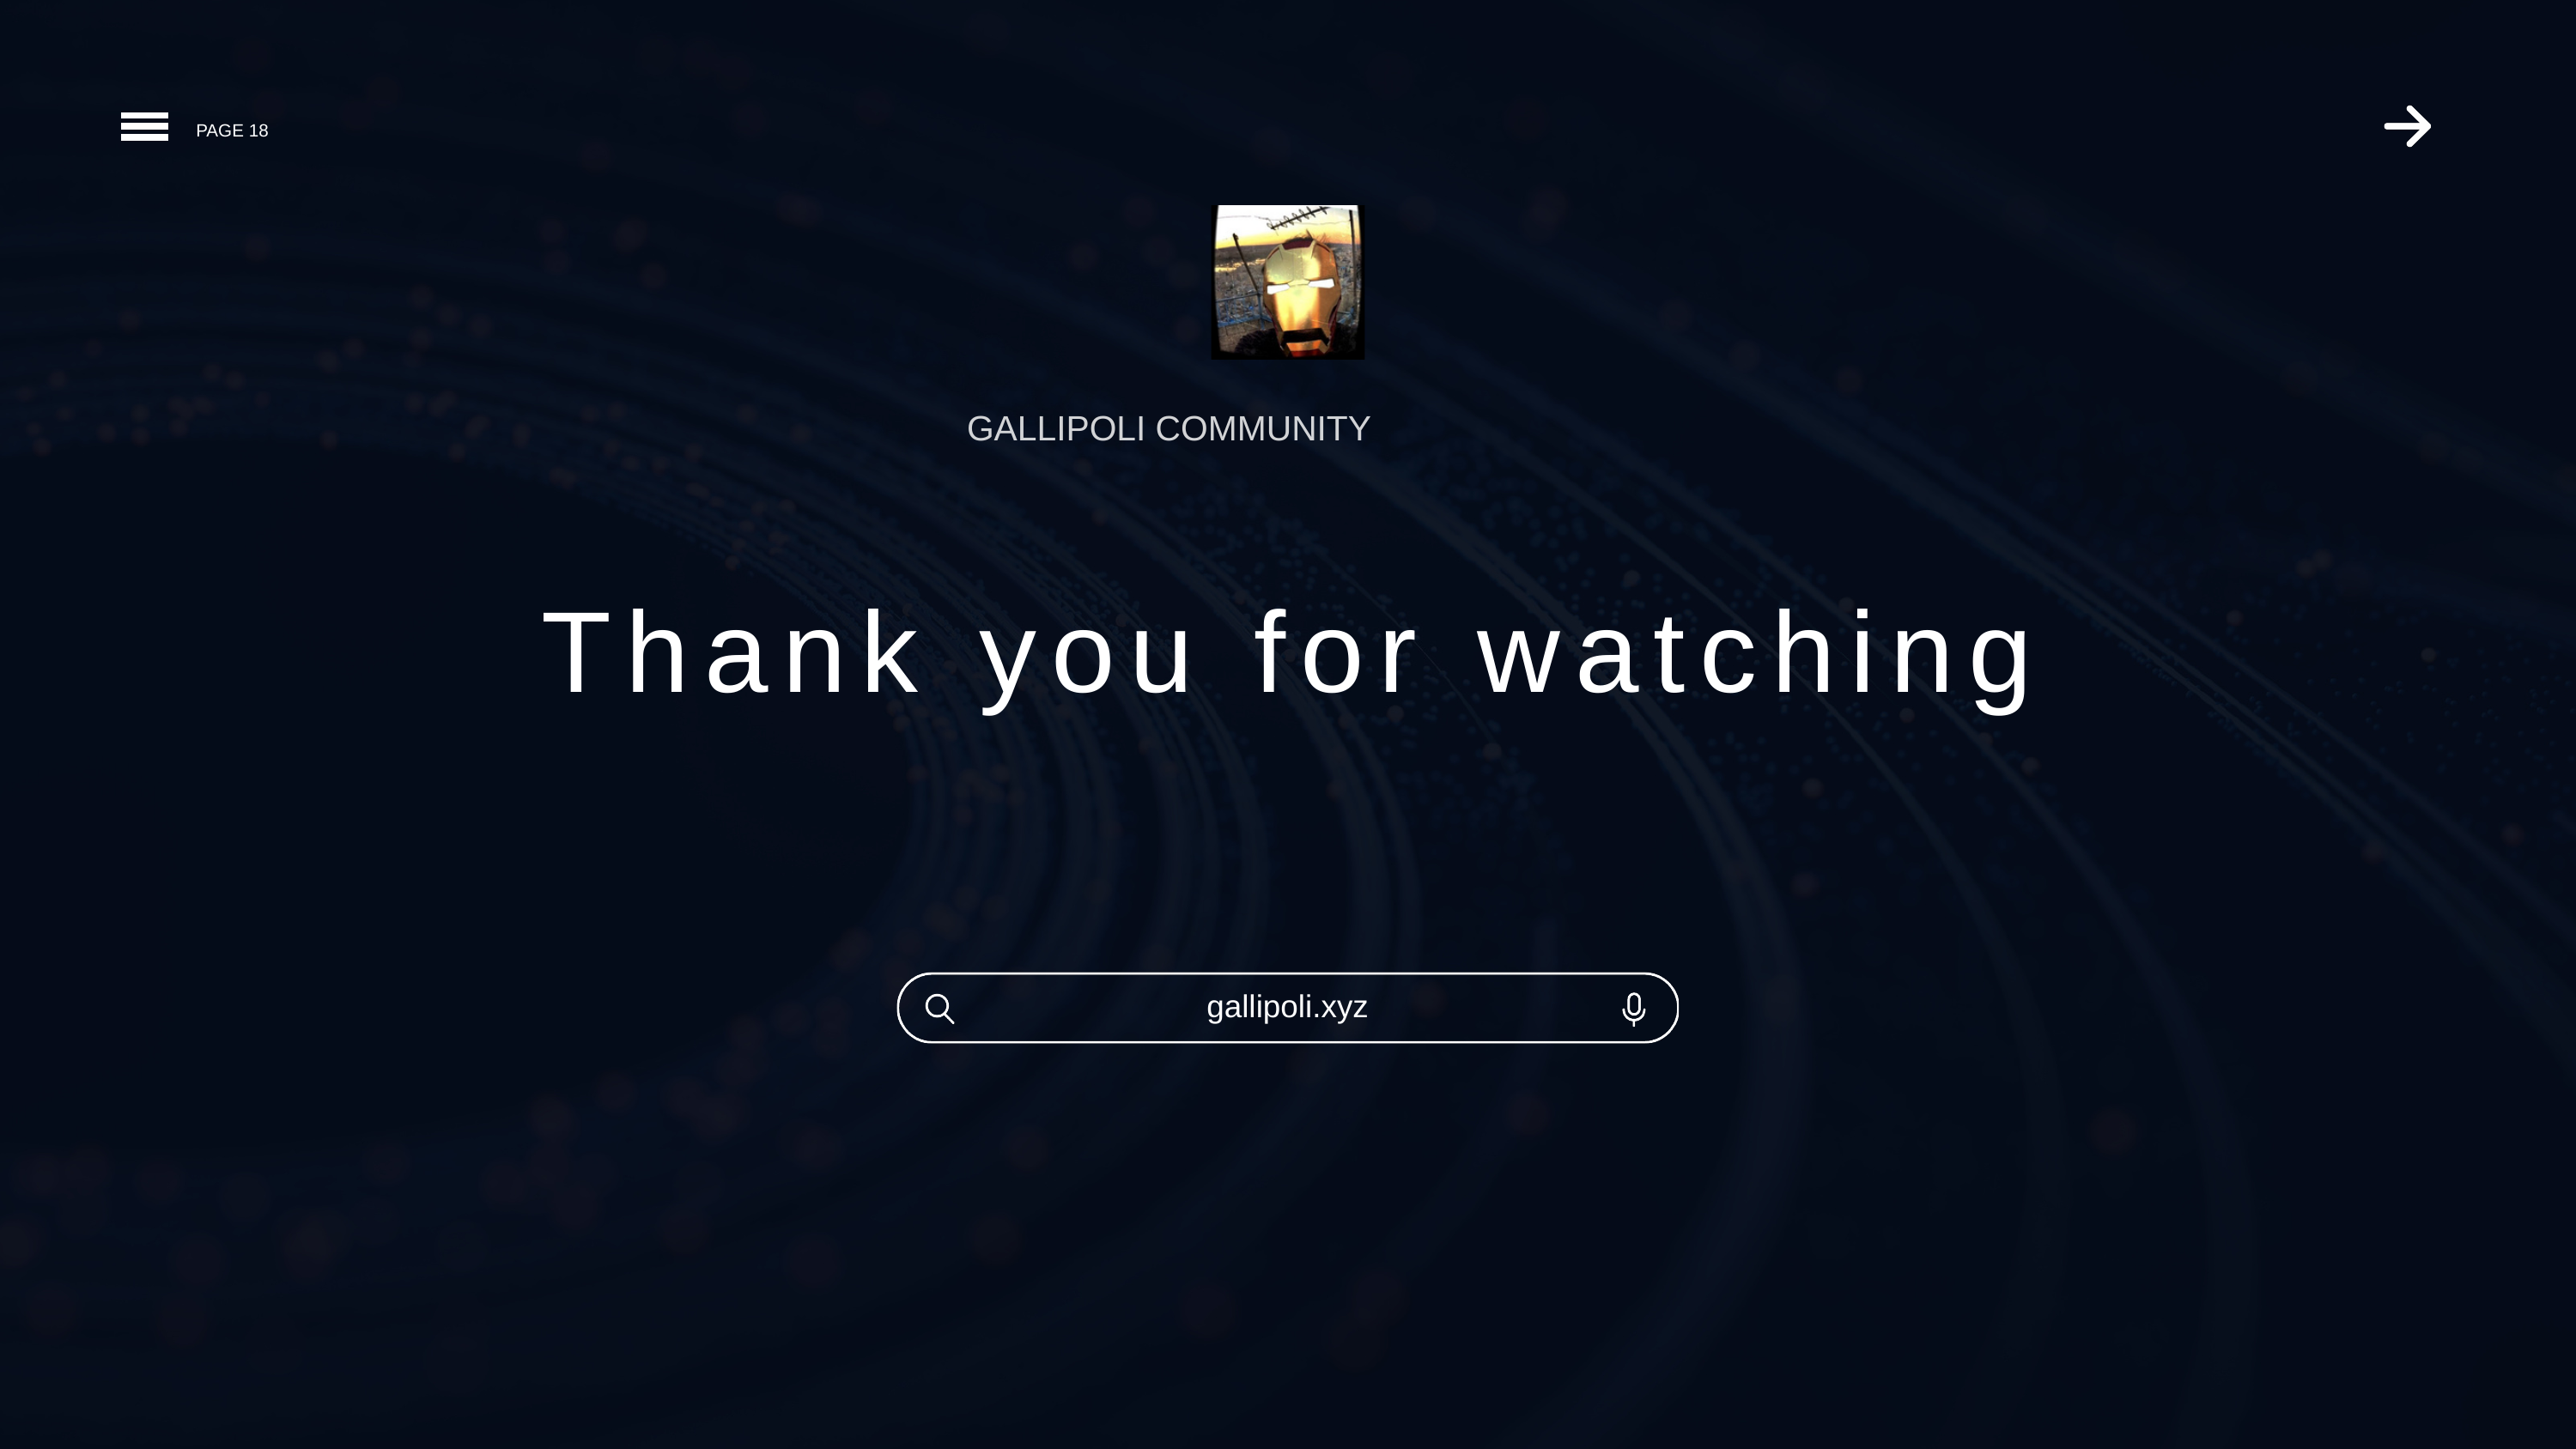

PAGE 18

GALLIPOLI COMMUNITY
Thank you for watching

gallipoli.xyz